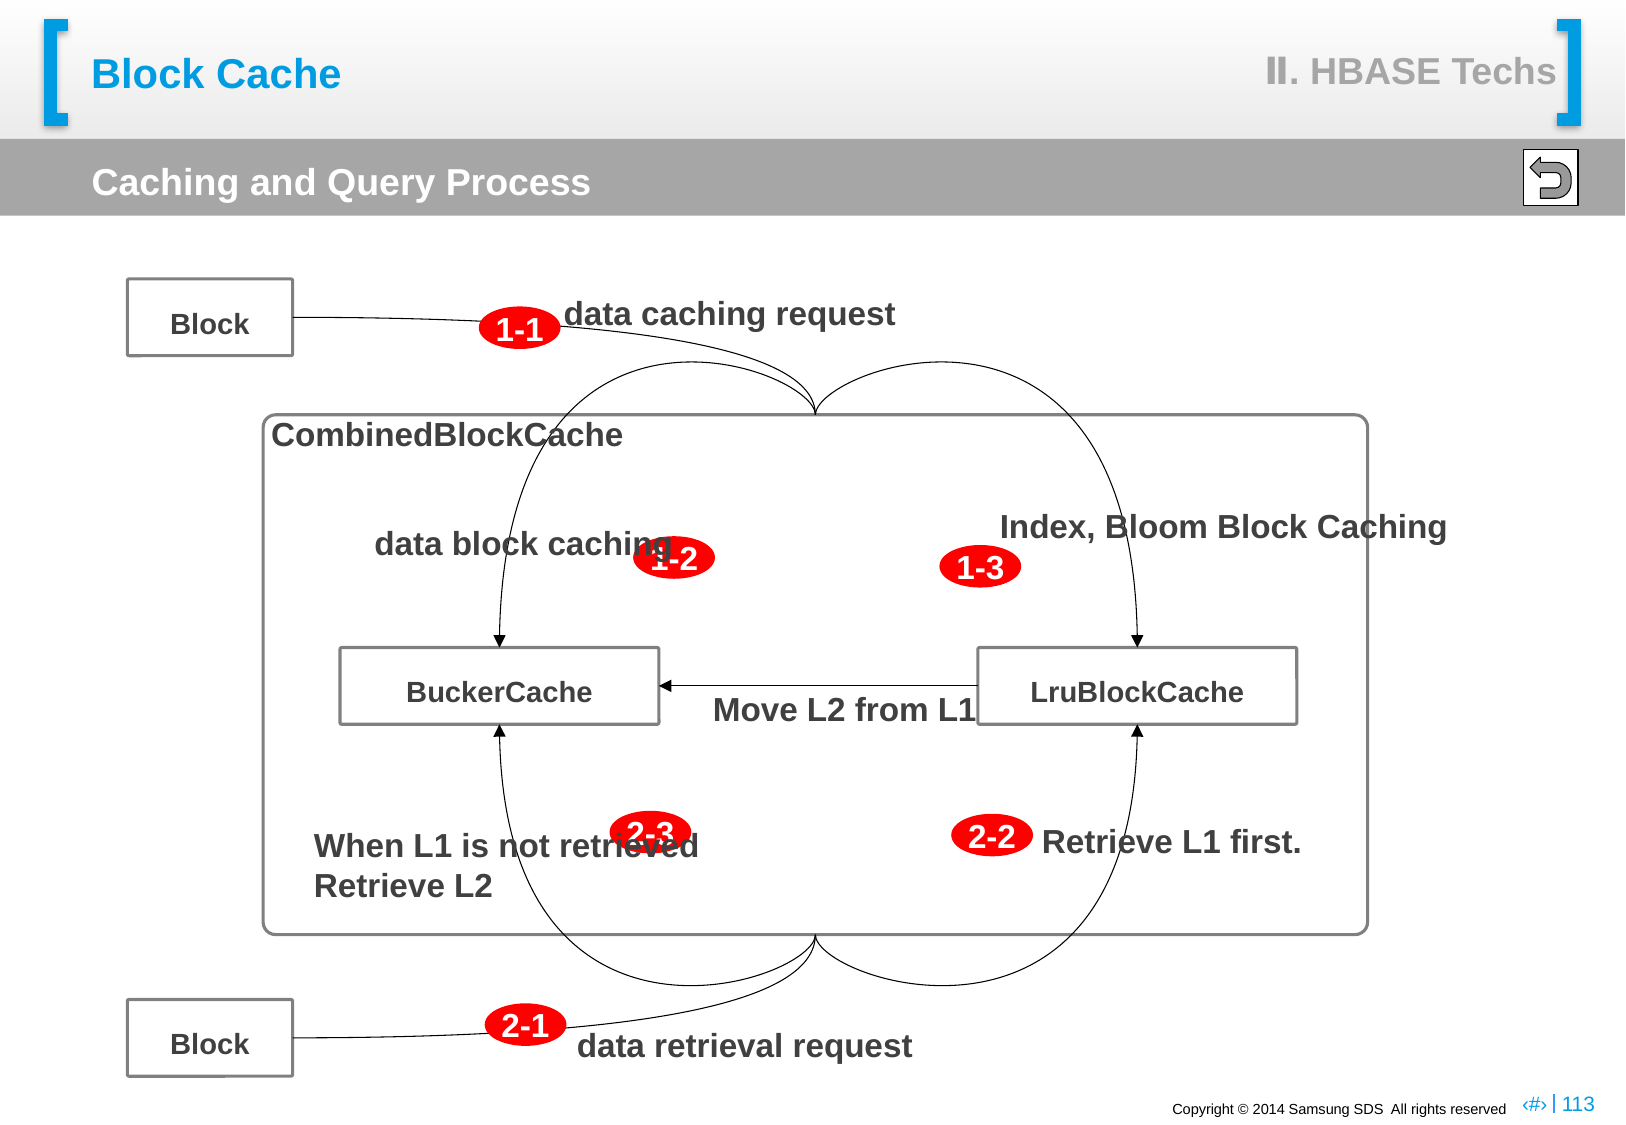

Ⅱ. HBASE Techs
# Block Cache

Caching and Query Process

Block
data caching request
1-1
CombinedBlockCache

Index, Bloom Block Caching
data block caching
1-2
1-3
LruBlockCache
BuckerCache
Move L2 from L1
2-3
Retrieve L1 first.
2-2
When L1 is not retrieved
Retrieve L2
Block
2-1
data retrieval request